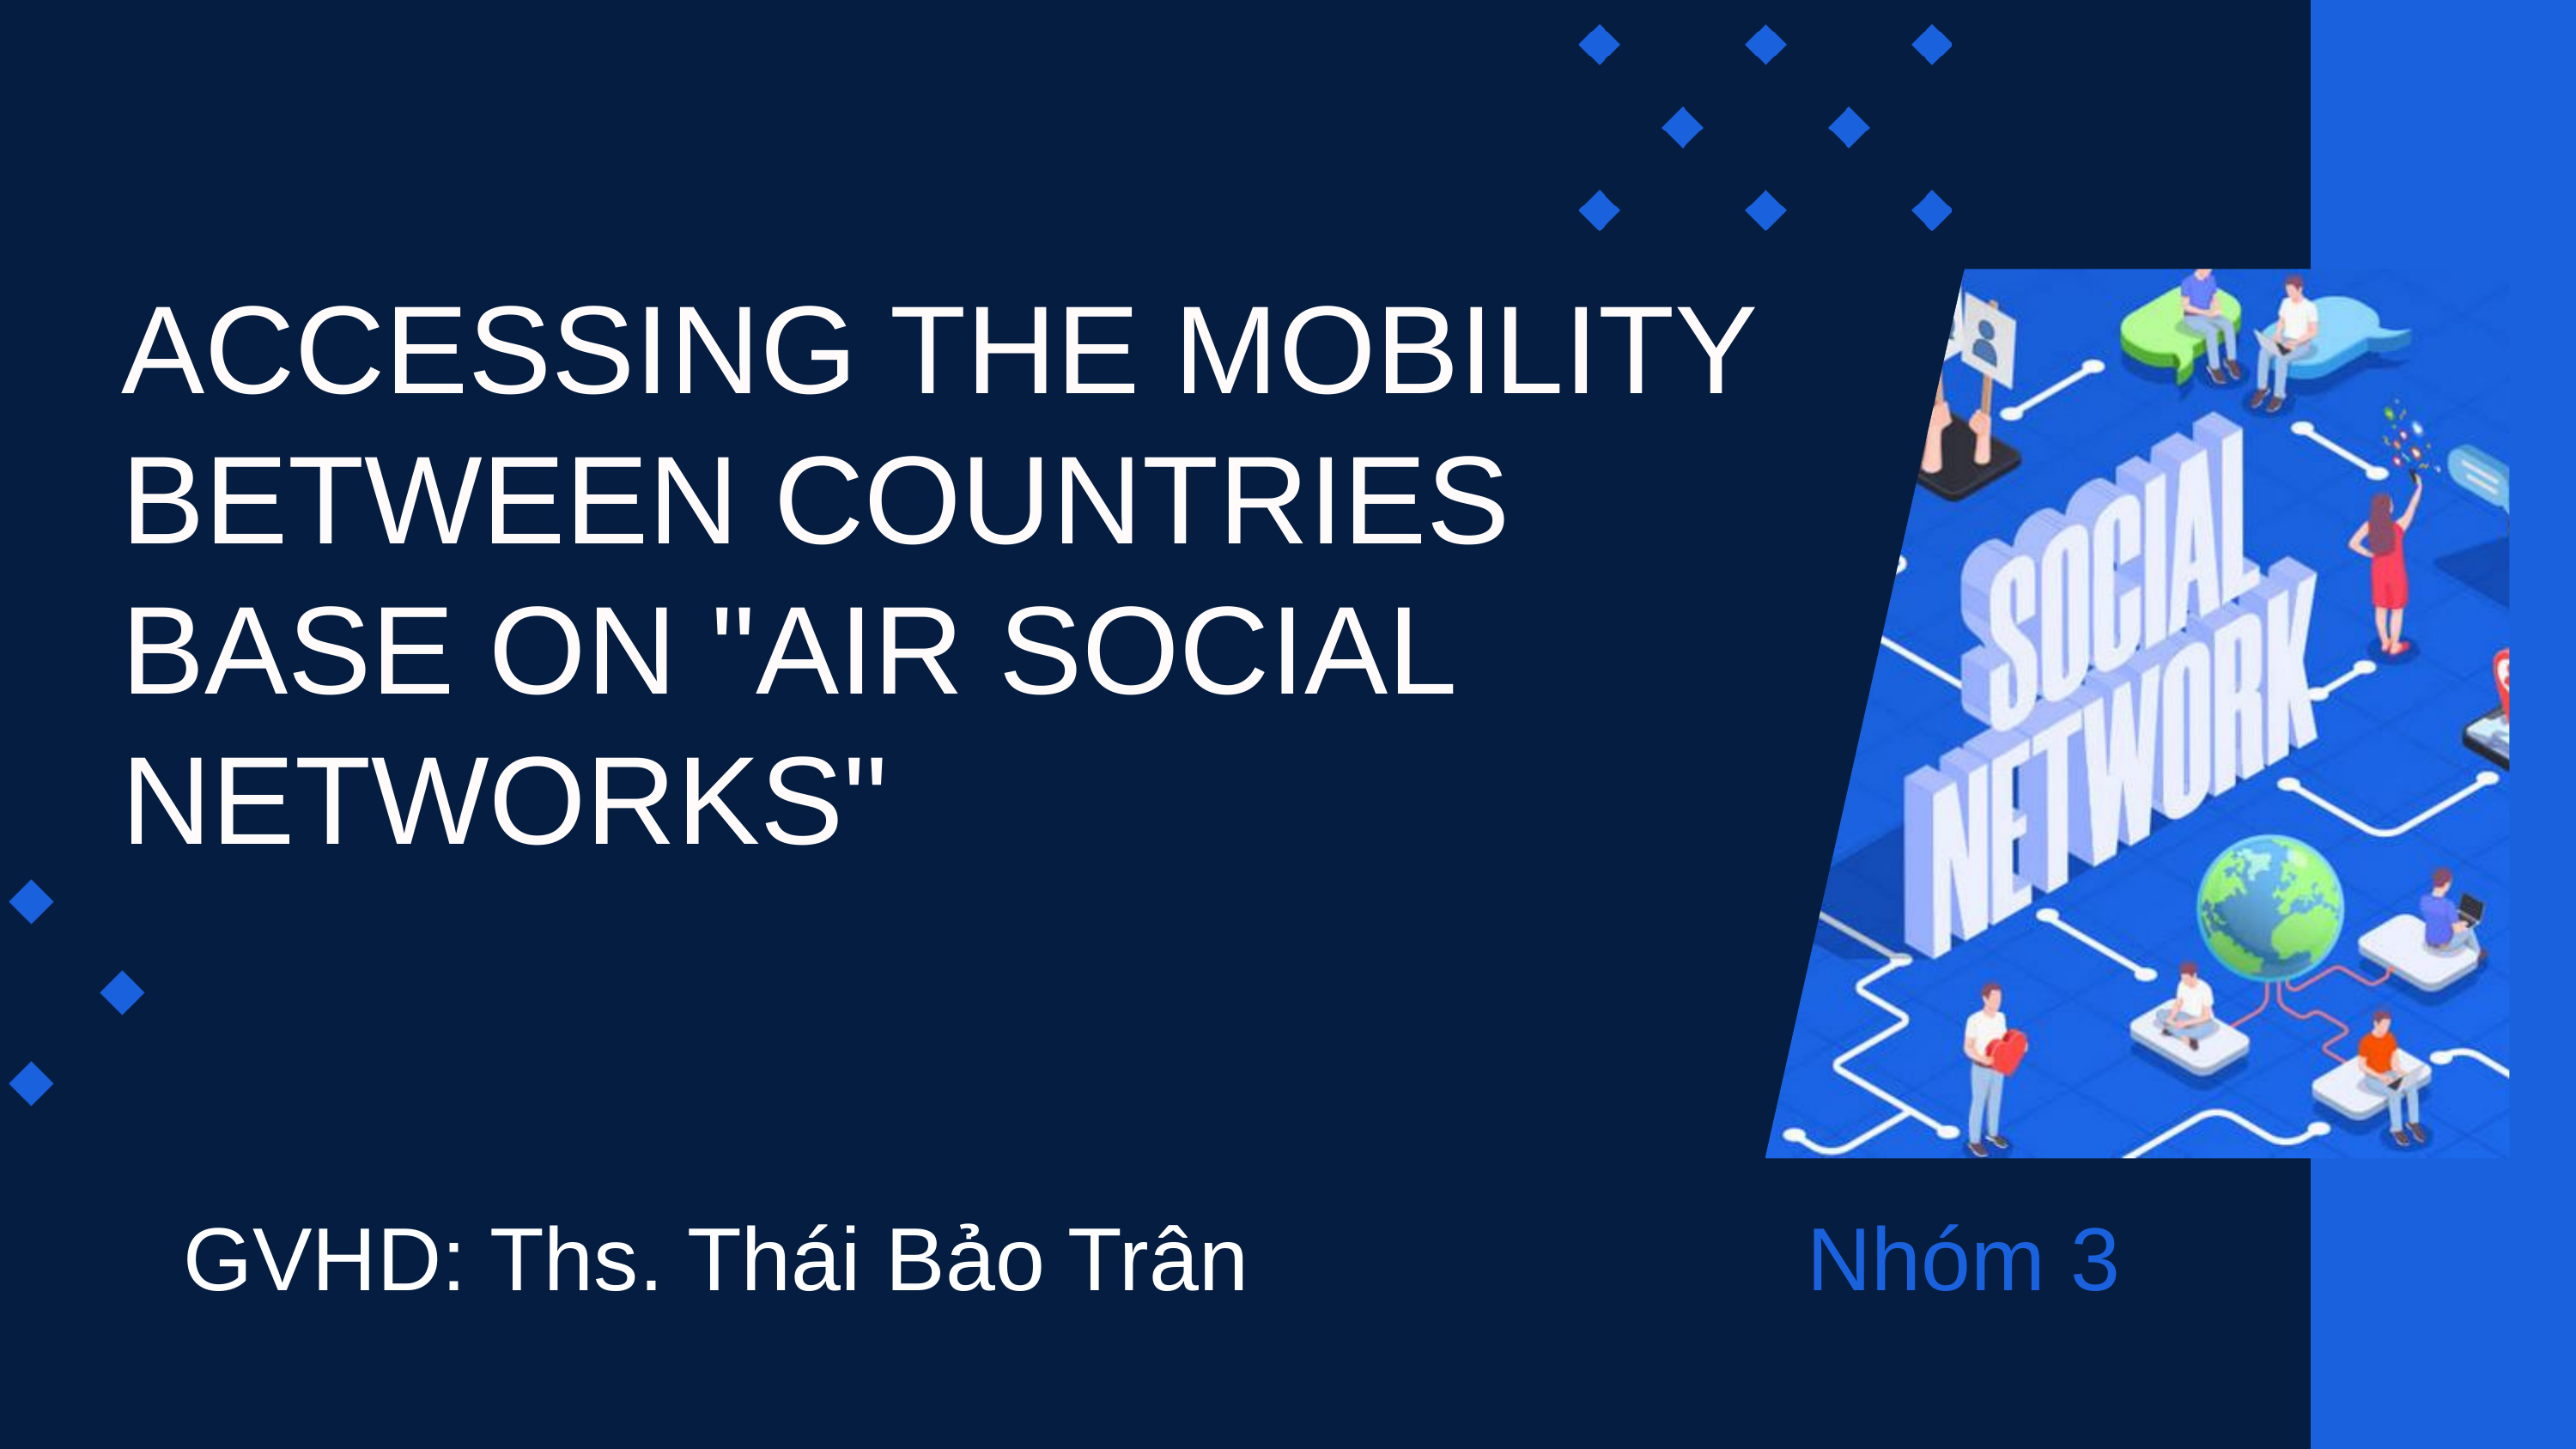

ACCESSING THE MOBILITY BETWEEN COUNTRIES BASE ON "AIR SOCIAL NETWORKS"

GVHD: Ths. Thái Bảo Trân
Nhóm 3